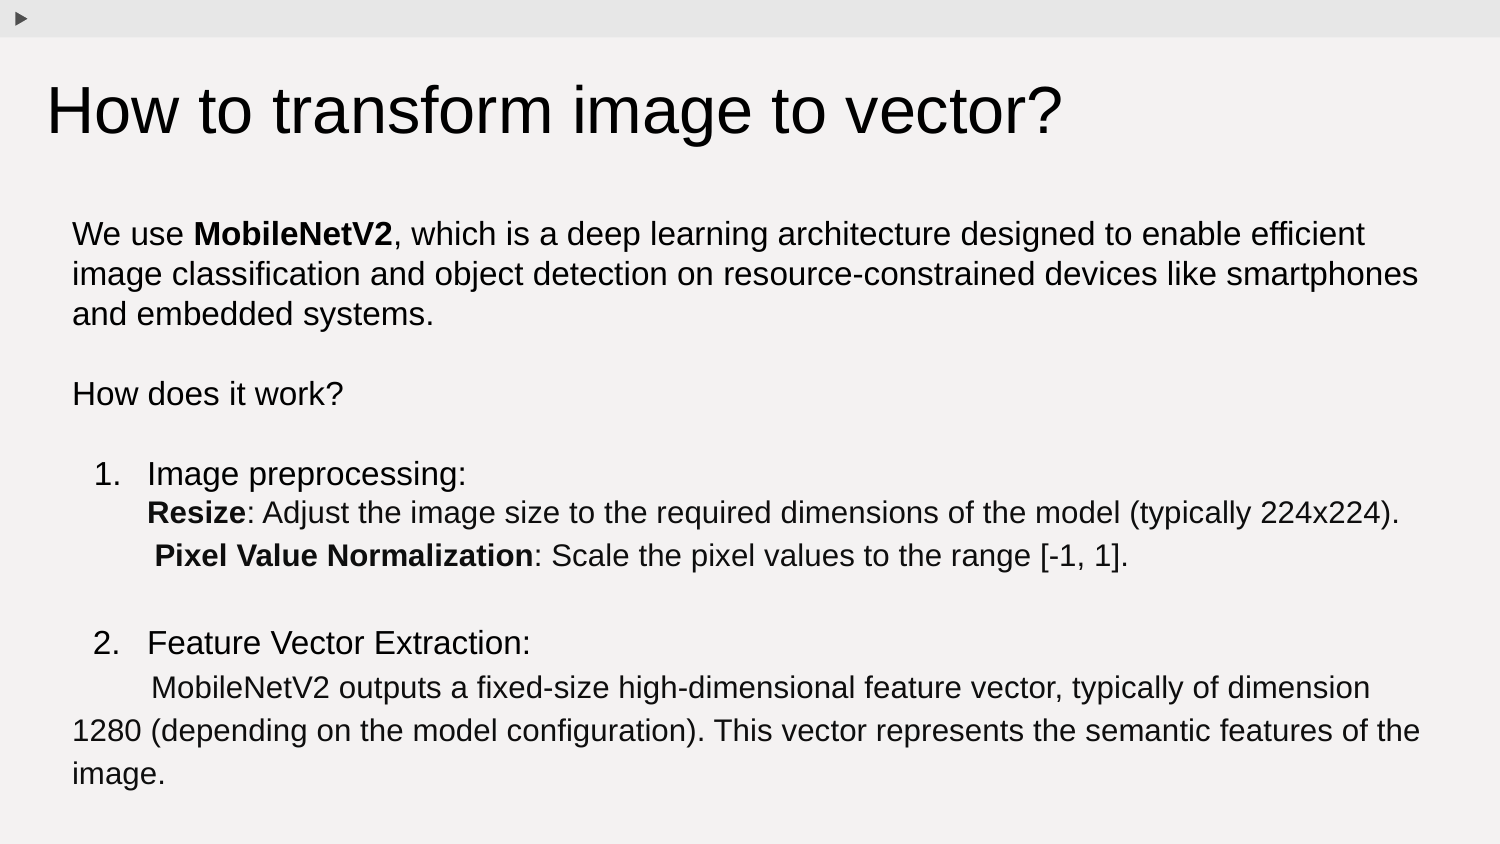

How to transform image to vector?
We use MobileNetV2, which is a deep learning architecture designed to enable efficient image classification and object detection on resource-constrained devices like smartphones and embedded systems.

How does it work?

Image preprocessing:
Resize: Adjust the image size to the required dimensions of the model (typically 224x224).
	       Pixel Value Normalization: Scale the pixel values to the range [-1, 1].

Feature Vector Extraction:
         MobileNetV2 outputs a fixed-size high-dimensional feature vector, typically of dimension 1280 (depending on the model configuration). This vector represents the semantic features of the image.